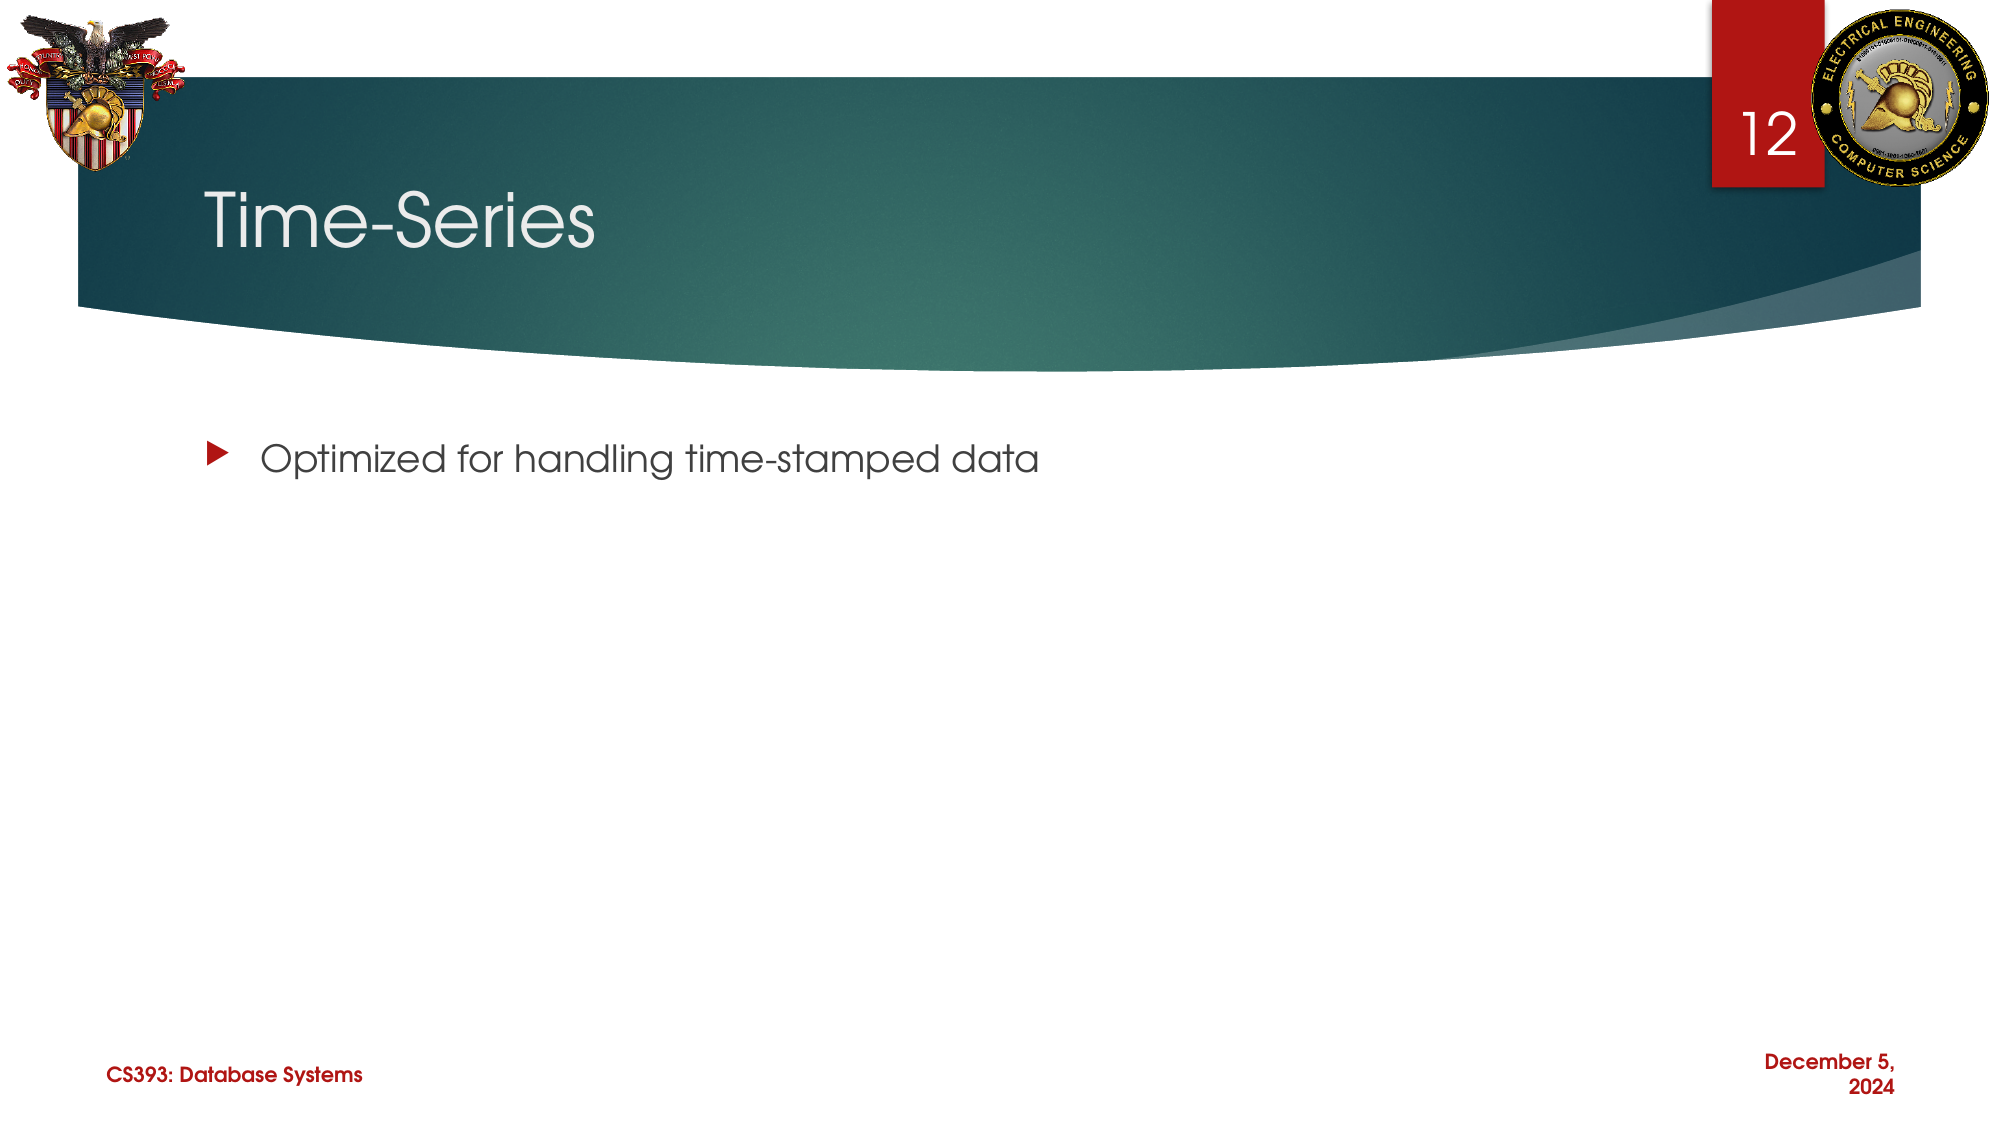

12
# Time-Series
Optimized for handling time-stamped data
CS393: Database Systems
December 5, 2024